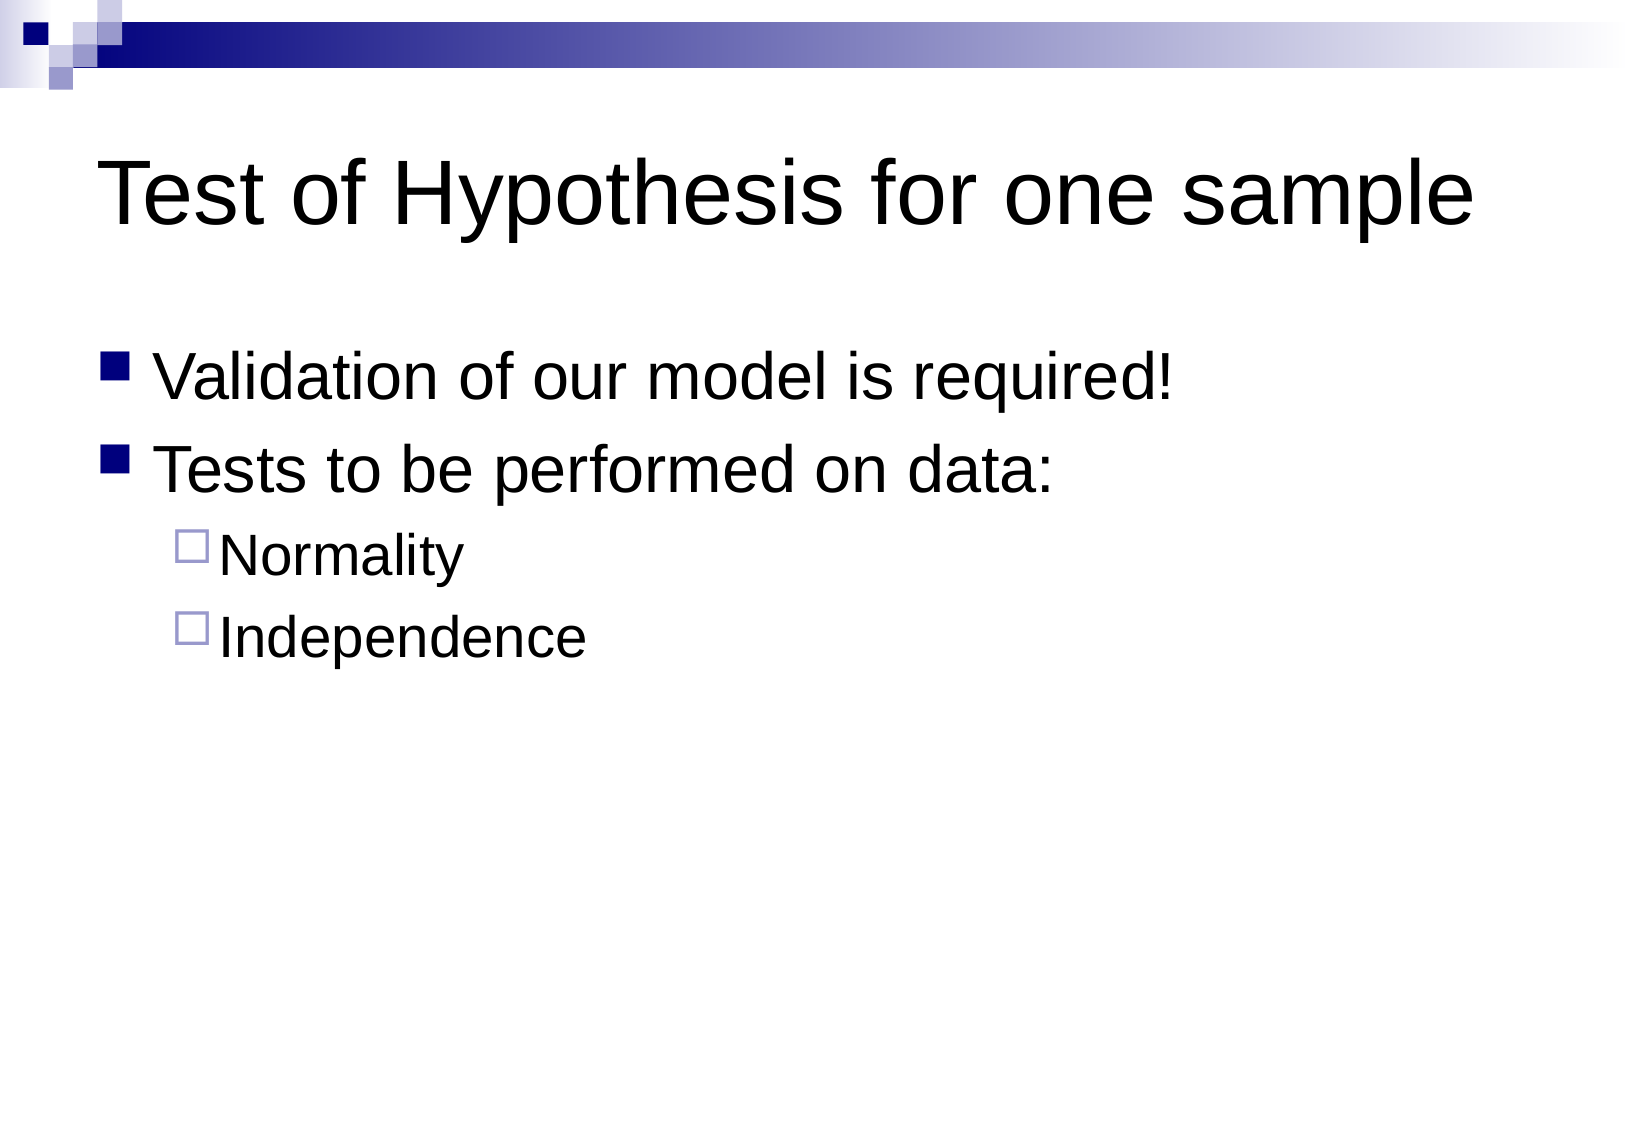

# Test of Hypothesis for one sample
Validation of our model is required!
Tests to be performed on data:
Normality
Independence